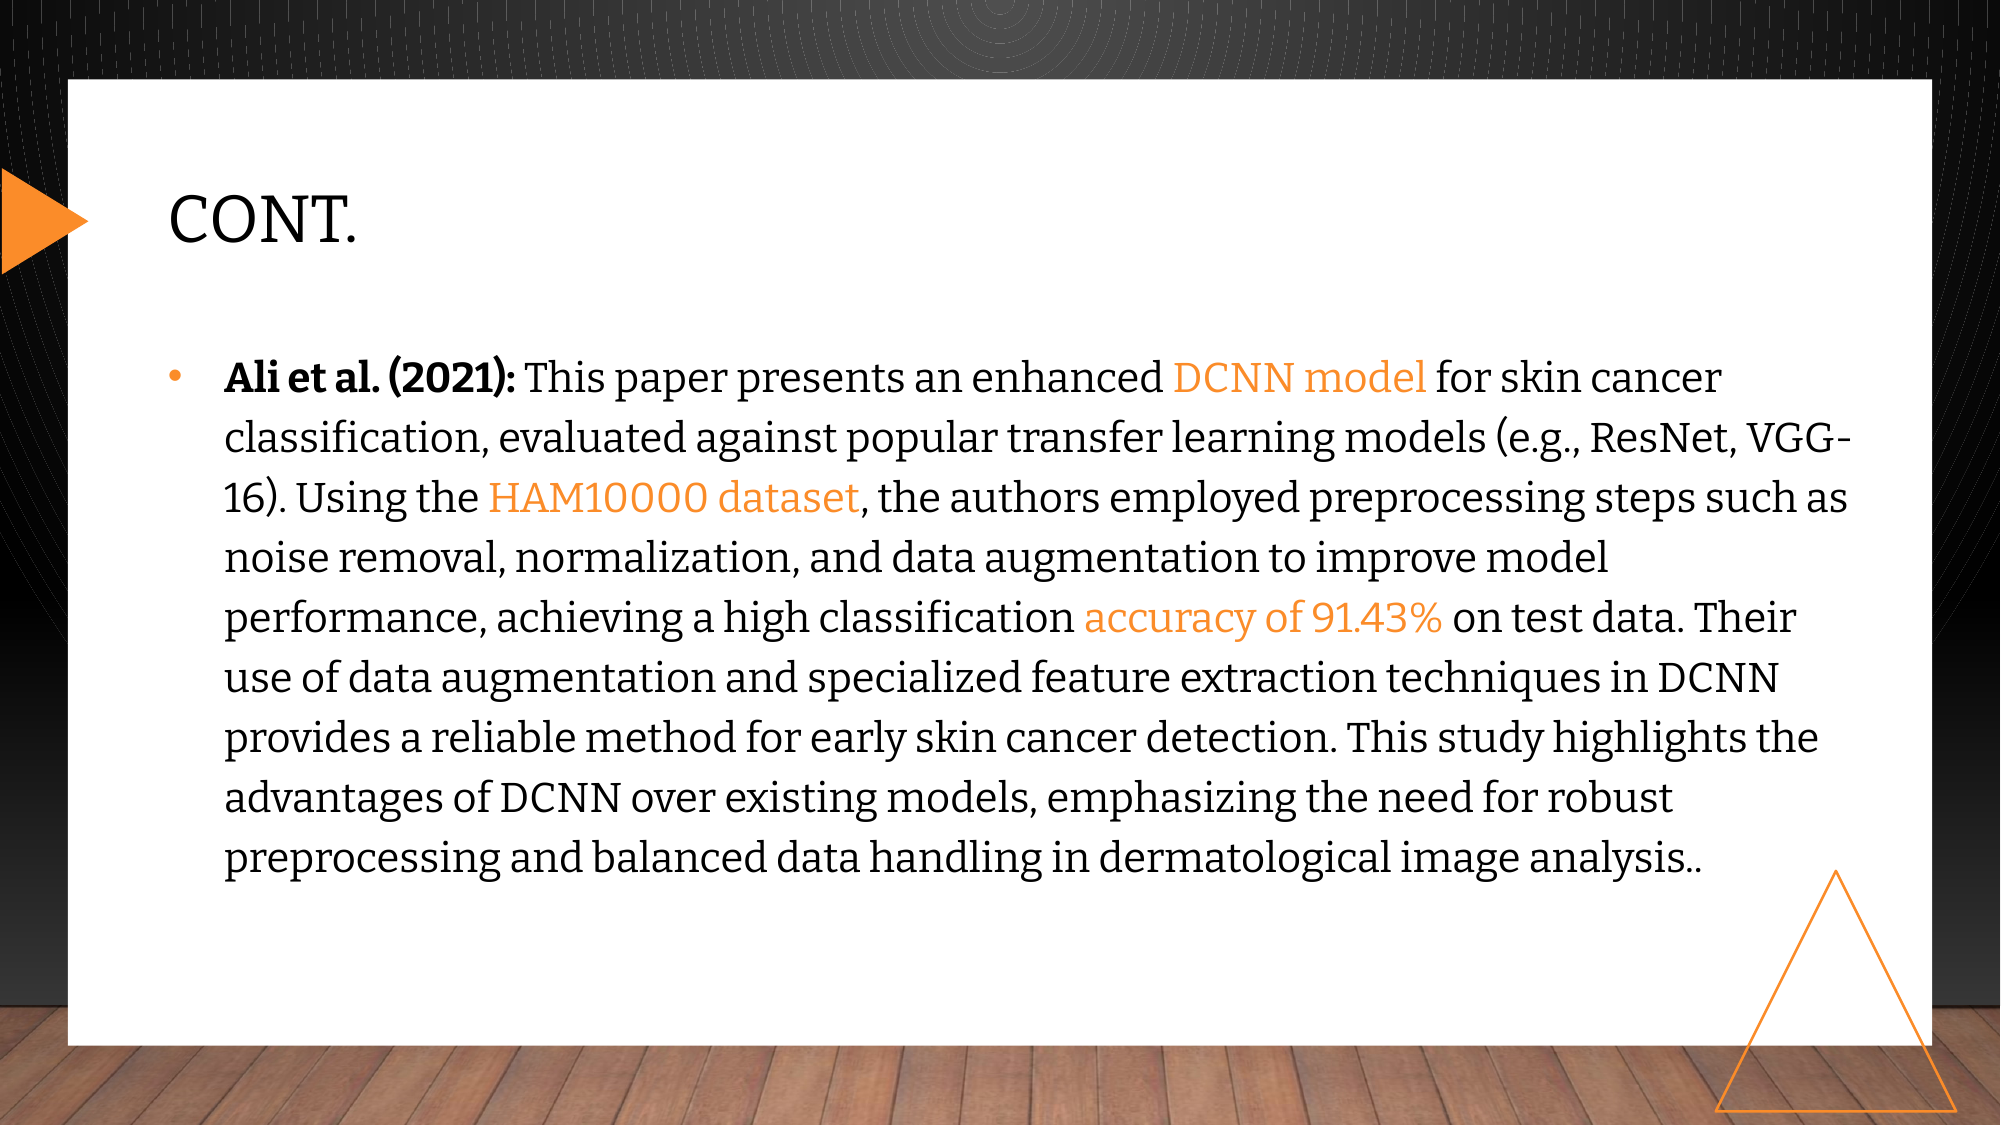

# Cont.
Ali et al. (2021): This paper presents an enhanced DCNN model for skin cancer classification, evaluated against popular transfer learning models (e.g., ResNet, VGG-16). Using the HAM10000 dataset, the authors employed preprocessing steps such as noise removal, normalization, and data augmentation to improve model performance, achieving a high classification accuracy of 91.43% on test data. Their use of data augmentation and specialized feature extraction techniques in DCNN provides a reliable method for early skin cancer detection. This study highlights the advantages of DCNN over existing models, emphasizing the need for robust preprocessing and balanced data handling in dermatological image analysis..